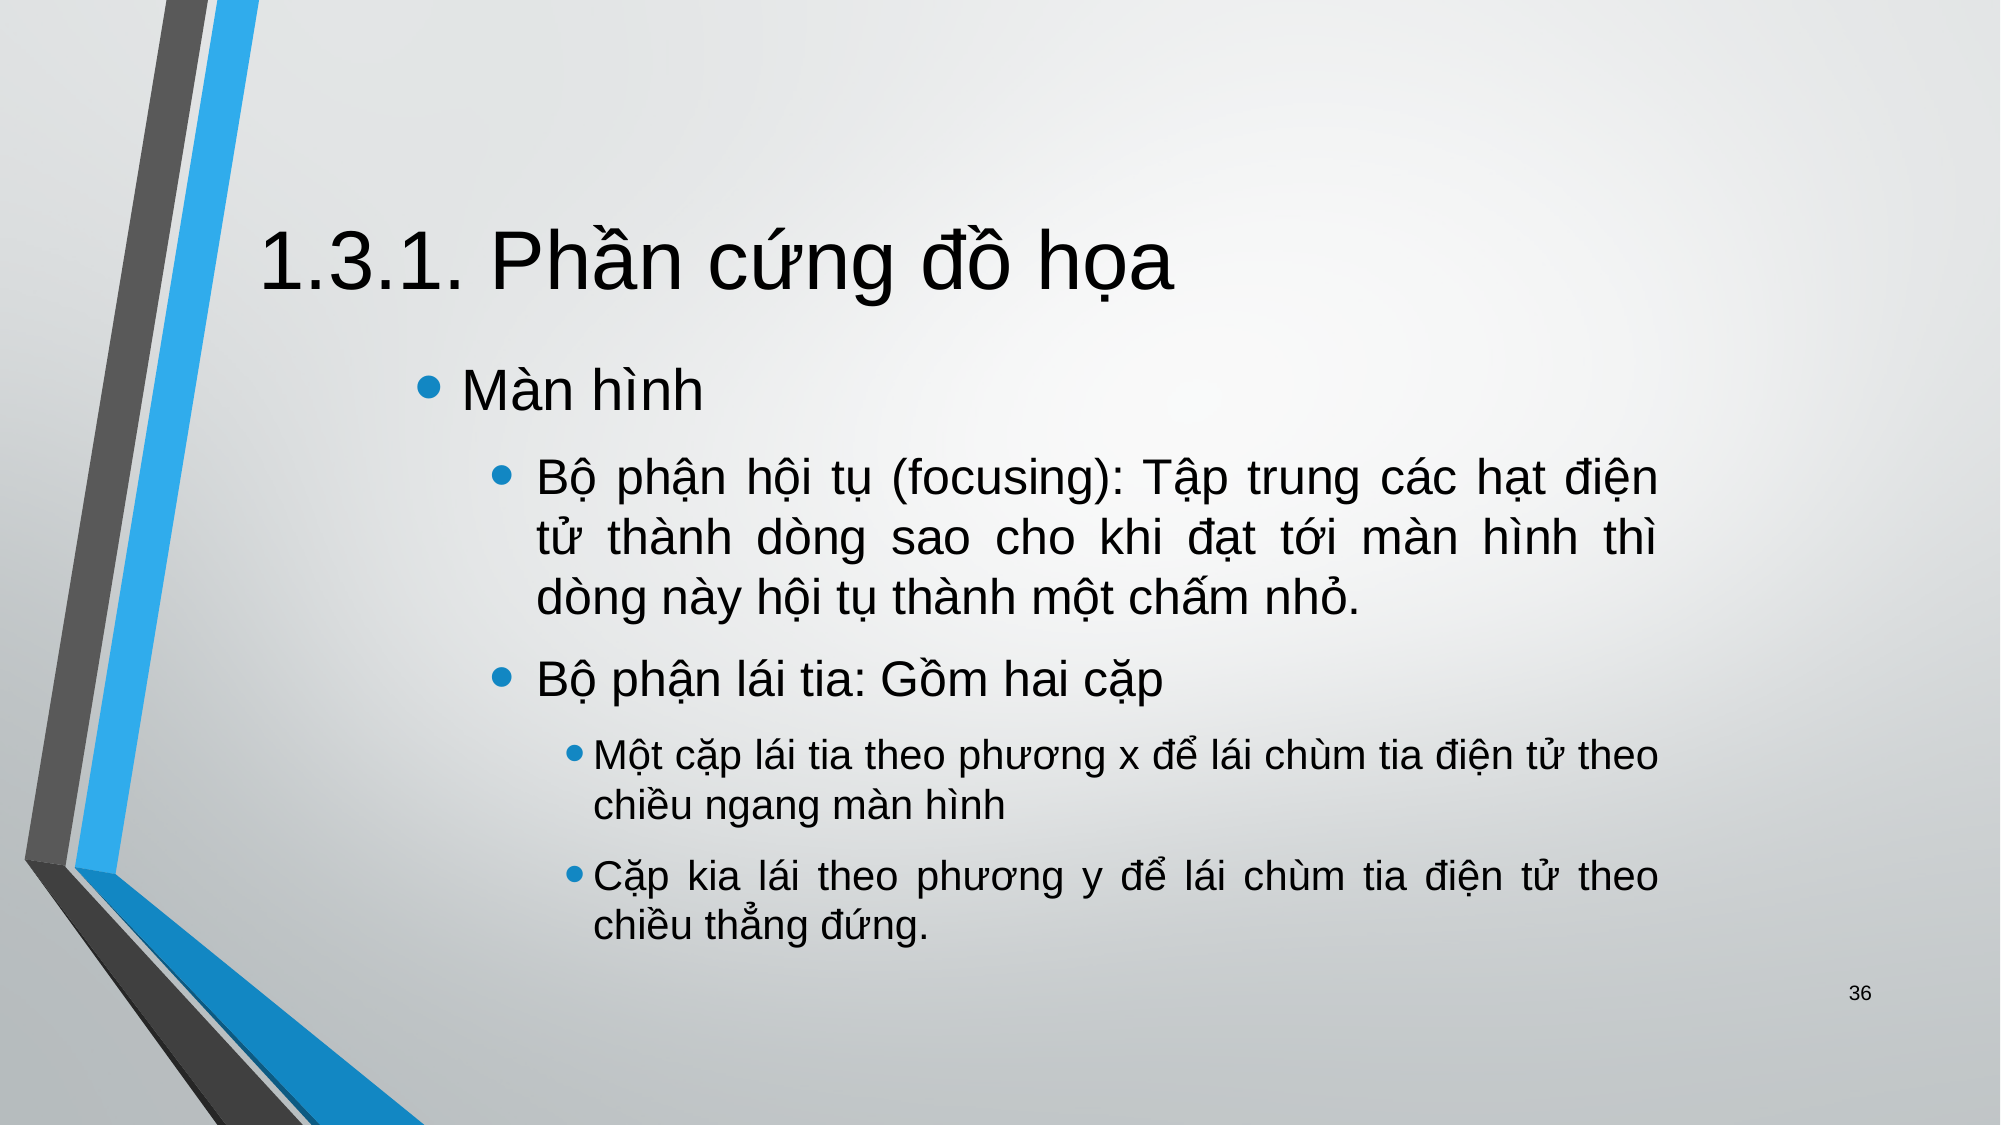

# 1.3.1. Phần cứng đồ họa
Màn hình
Bộ phận hội tụ (focusing): Tập trung các hạt điện tử thành dòng sao cho khi đạt tới màn hình thì dòng này hội tụ thành một chấm nhỏ.
Bộ phận lái tia: Gồm hai cặp
Một cặp lái tia theo phương x để lái chùm tia điện tử theo chiều ngang màn hình
Cặp kia lái theo phương y để lái chùm tia điện tử theo chiều thẳng đứng.
36